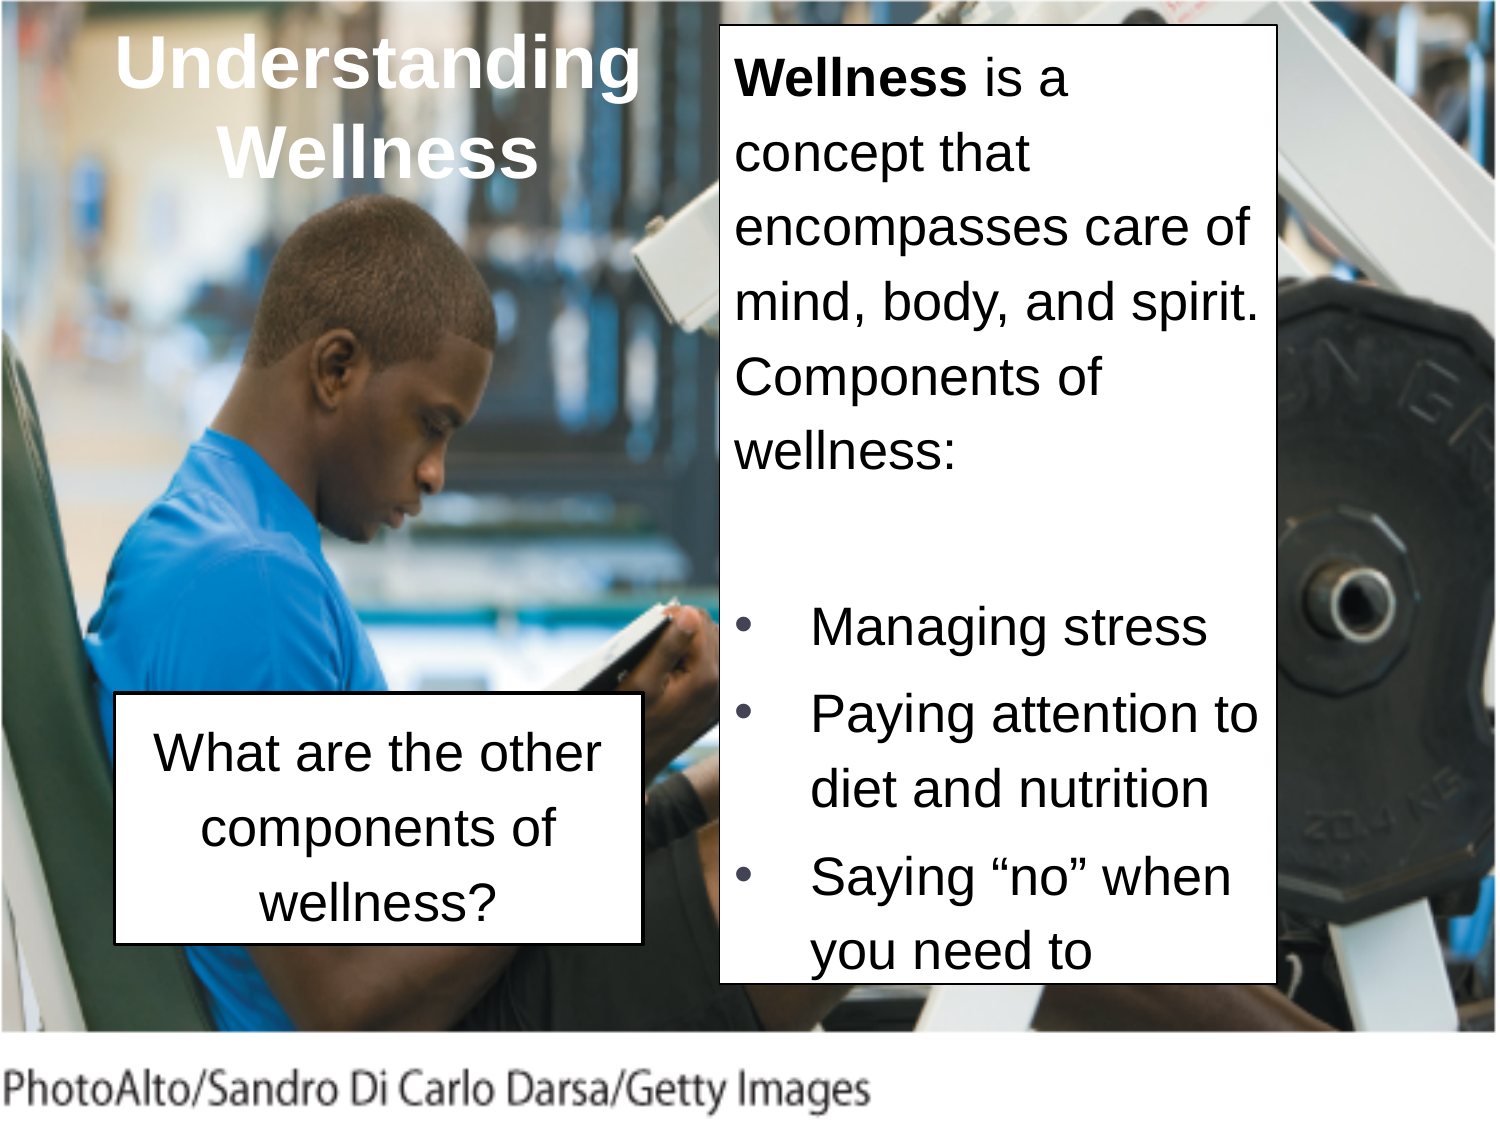

# Understanding Wellness
Wellness is a concept that encompasses care of mind, body, and spirit. Components of wellness:

Managing stress
Paying attention to diet and nutrition
Saying “no” when you need to

What are the other components of wellness?